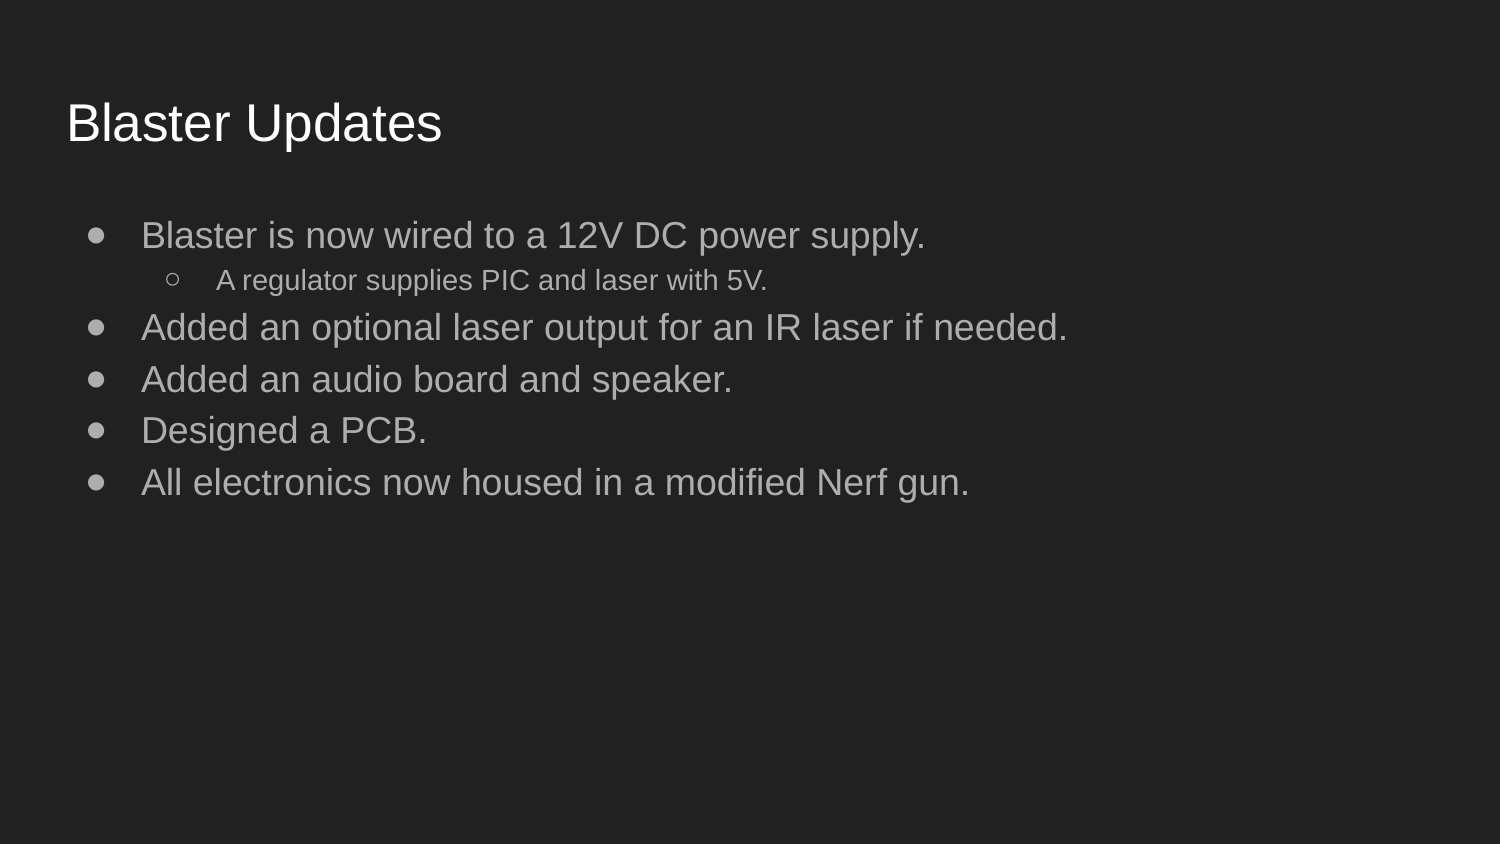

# Blaster Updates
Blaster is now wired to a 12V DC power supply.
A regulator supplies PIC and laser with 5V.
Added an optional laser output for an IR laser if needed.
Added an audio board and speaker.
Designed a PCB.
All electronics now housed in a modified Nerf gun.